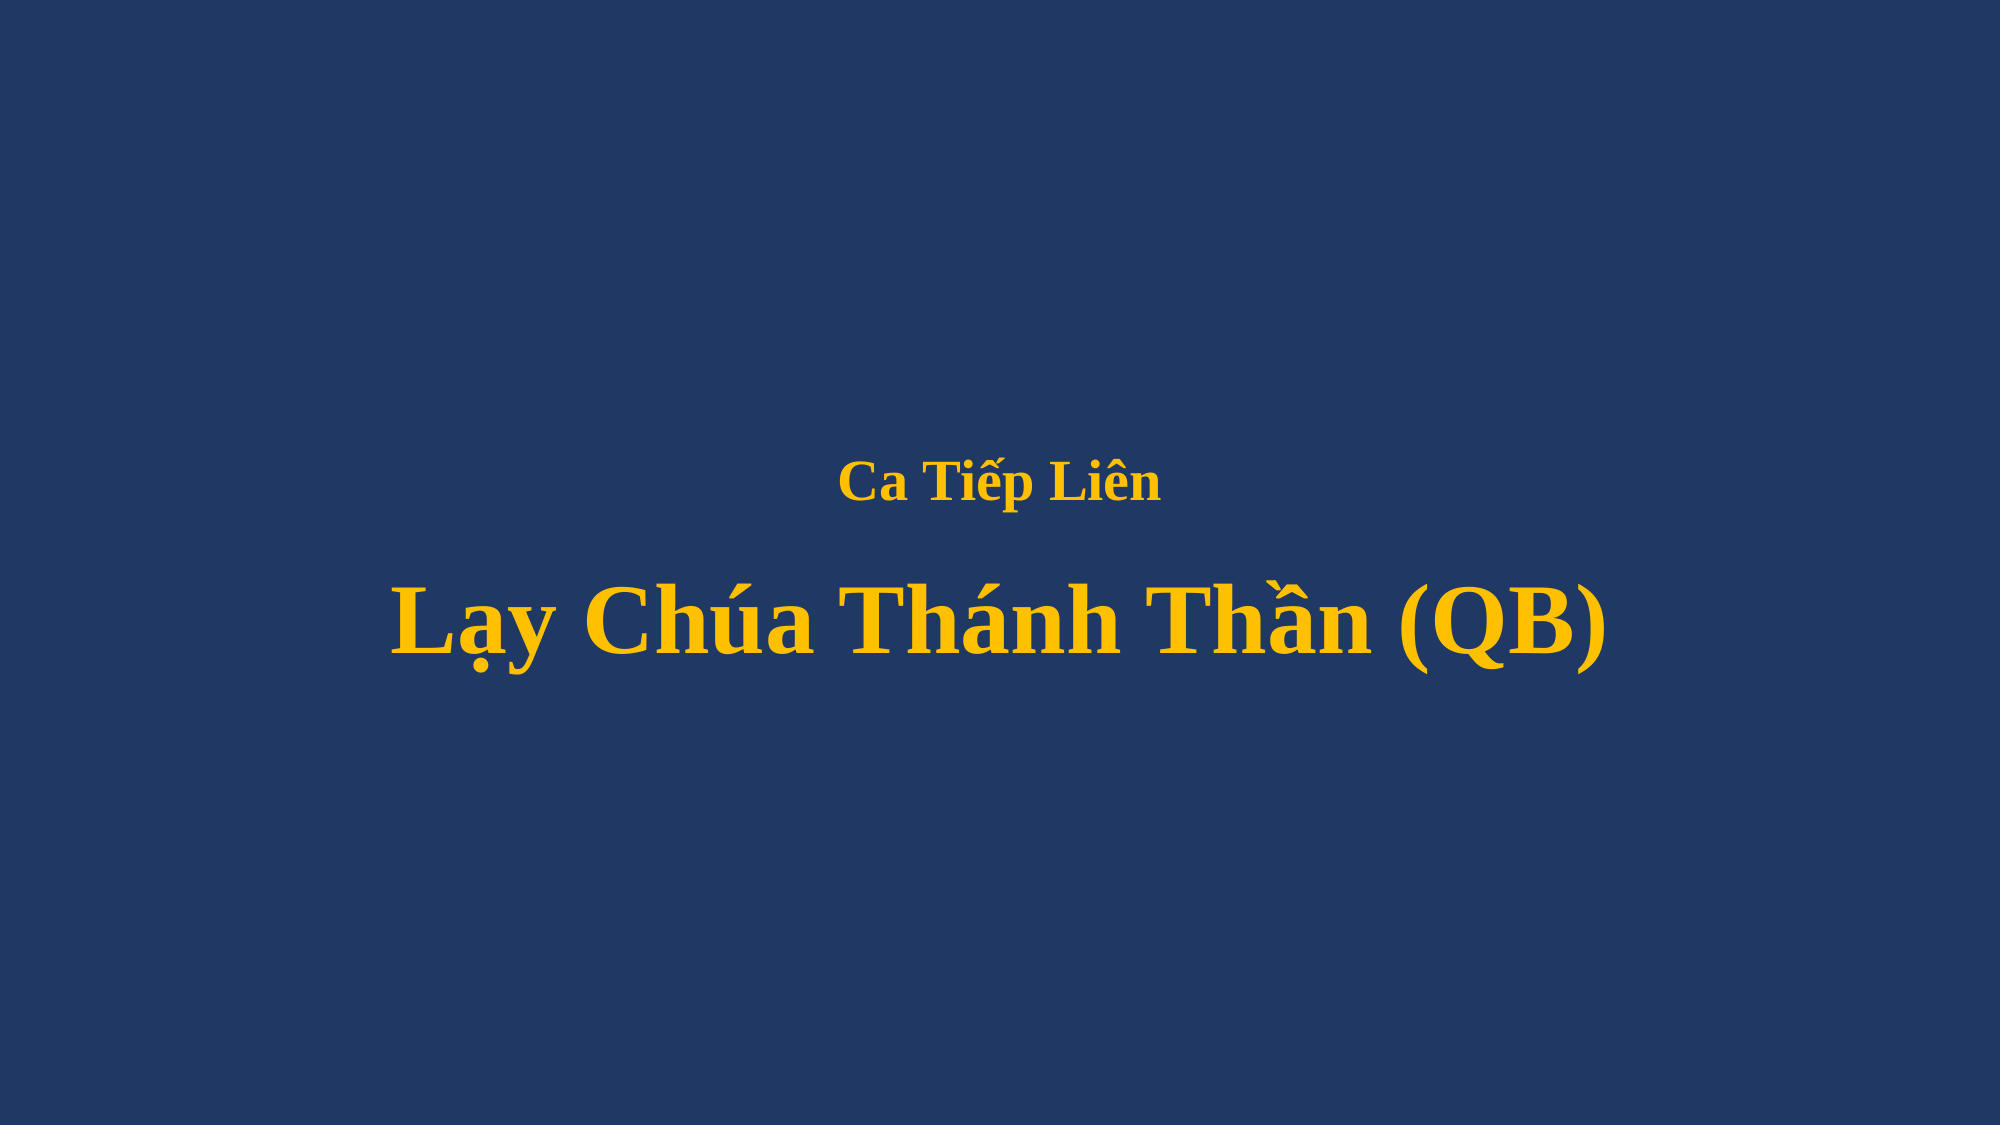

# Ca Tiếp Liên Lạy Chúa Thánh Thần (QB)